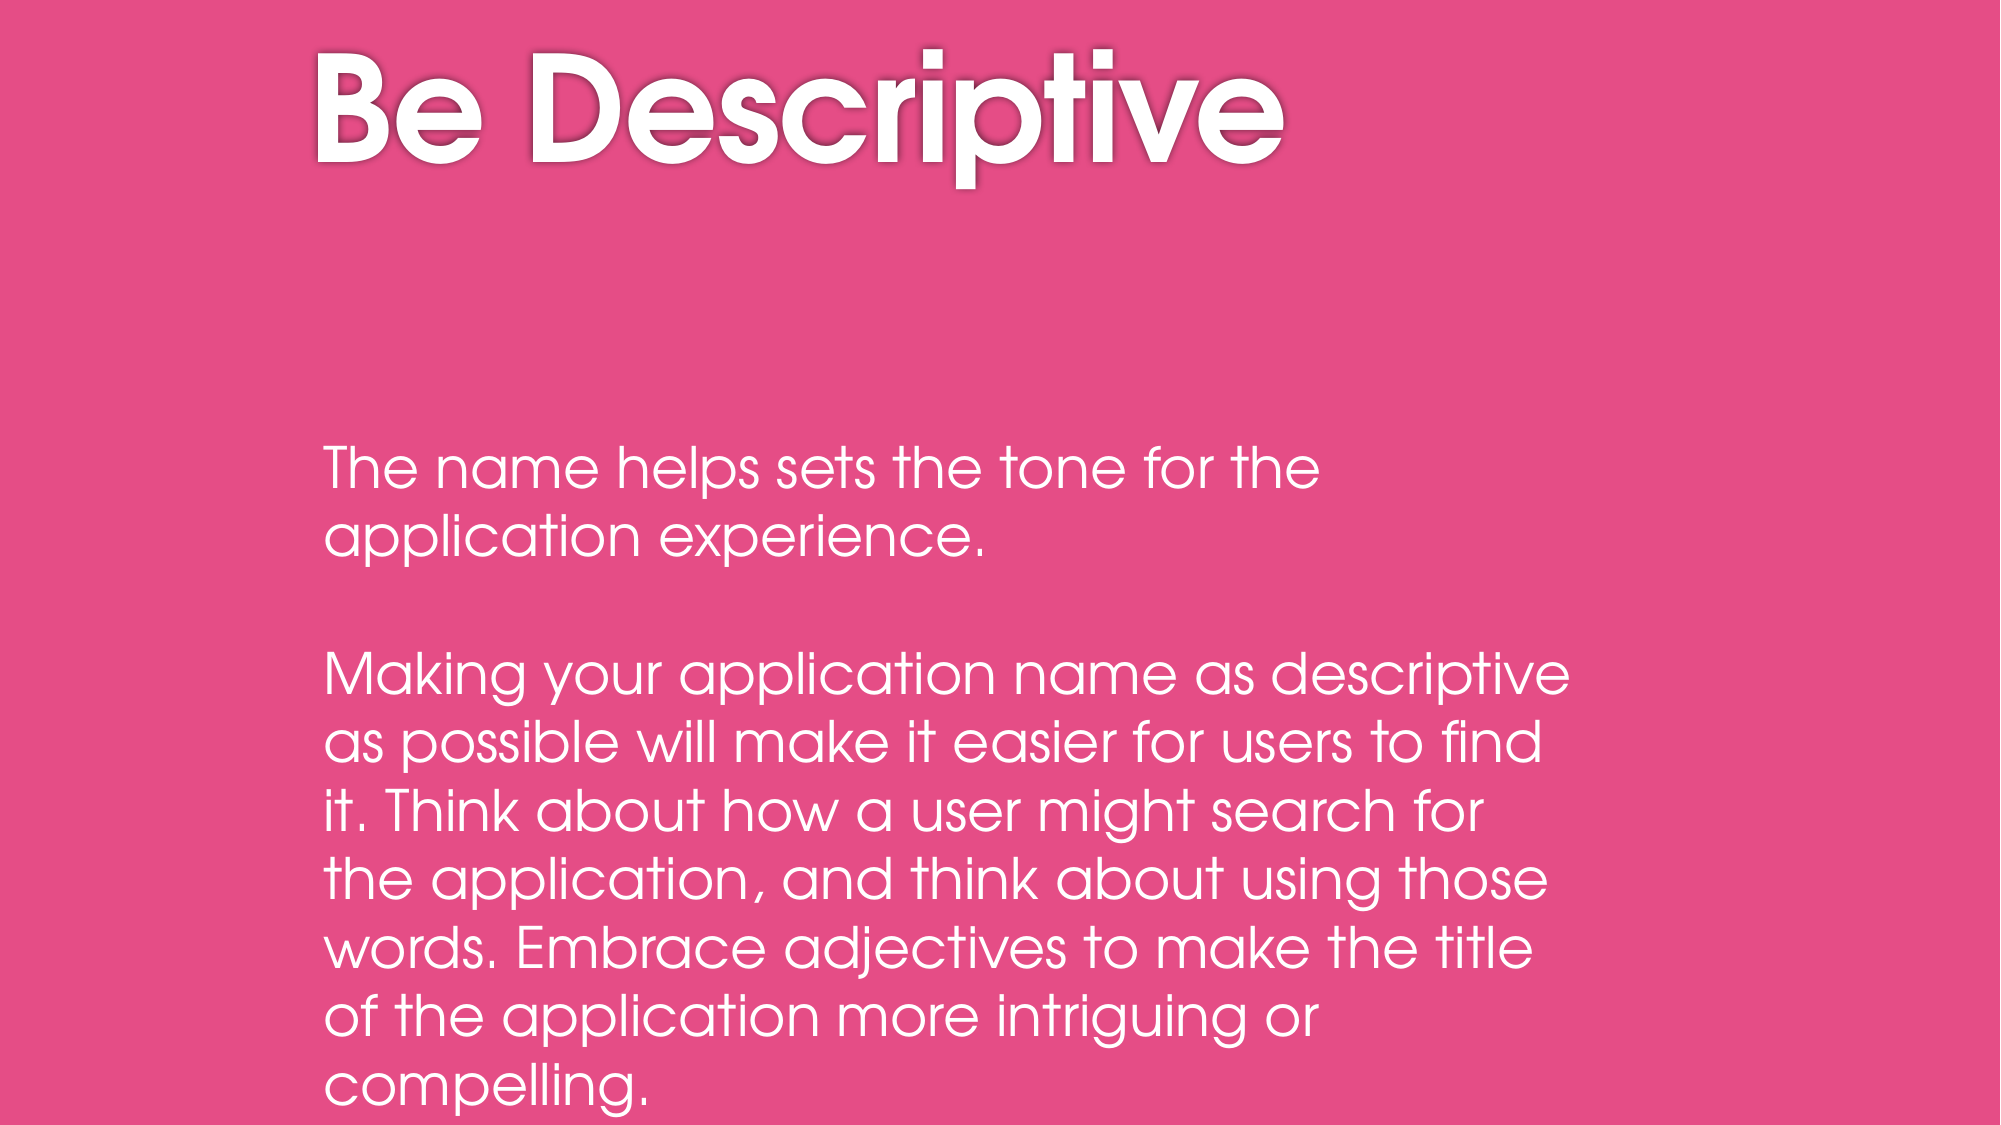

# Be Descriptive
The name helps sets the tone for the application experience.

Making your application name as descriptive as possible will make it easier for users to find it. Think about how a user might search for the application, and think about using those words. Embrace adjectives to make the title of the application more intriguing or compelling.